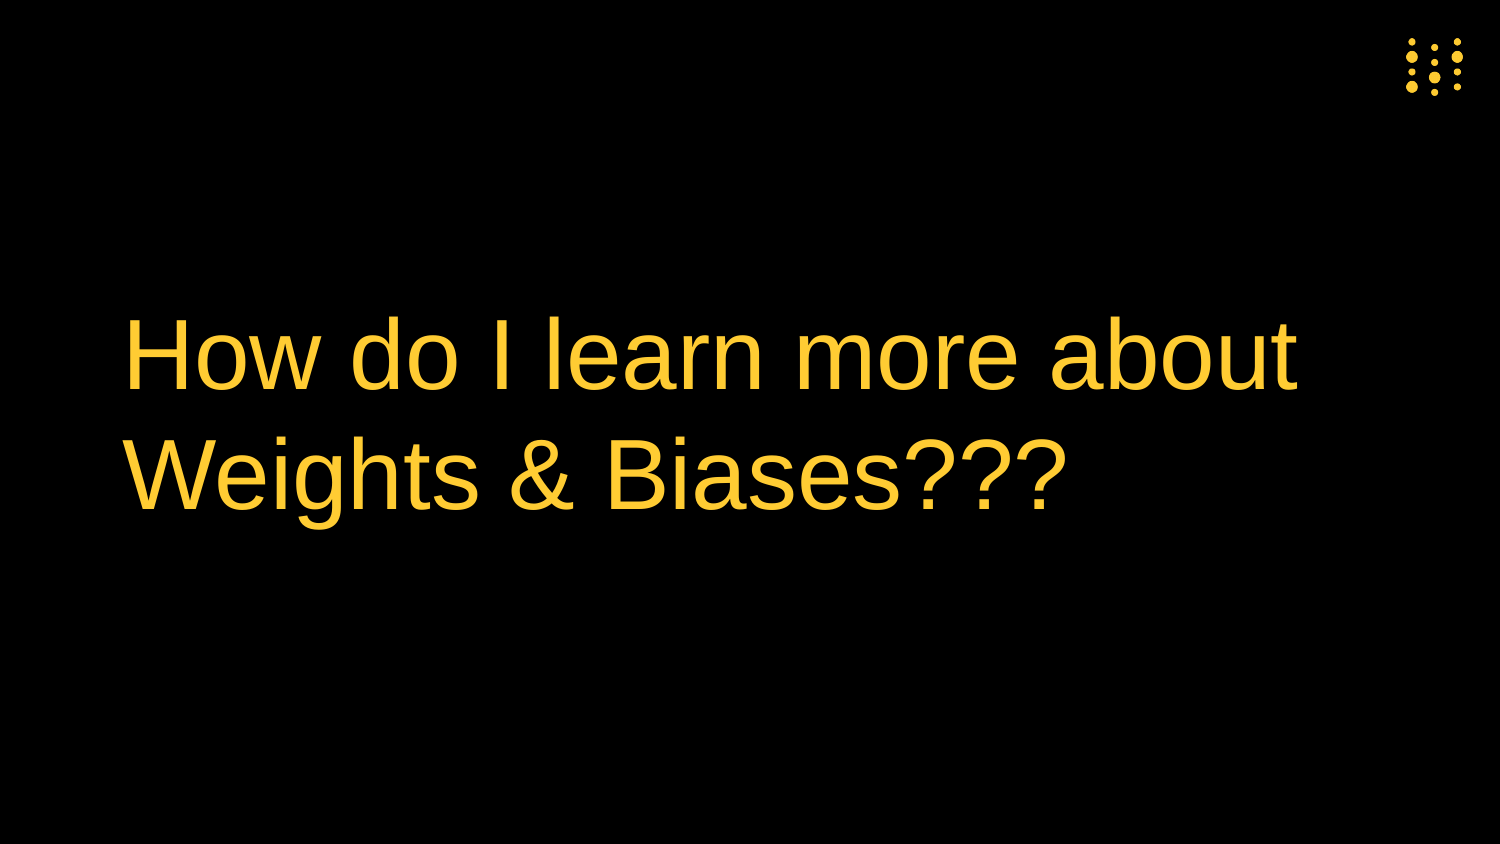

# How do I learn more about Weights & Biases???